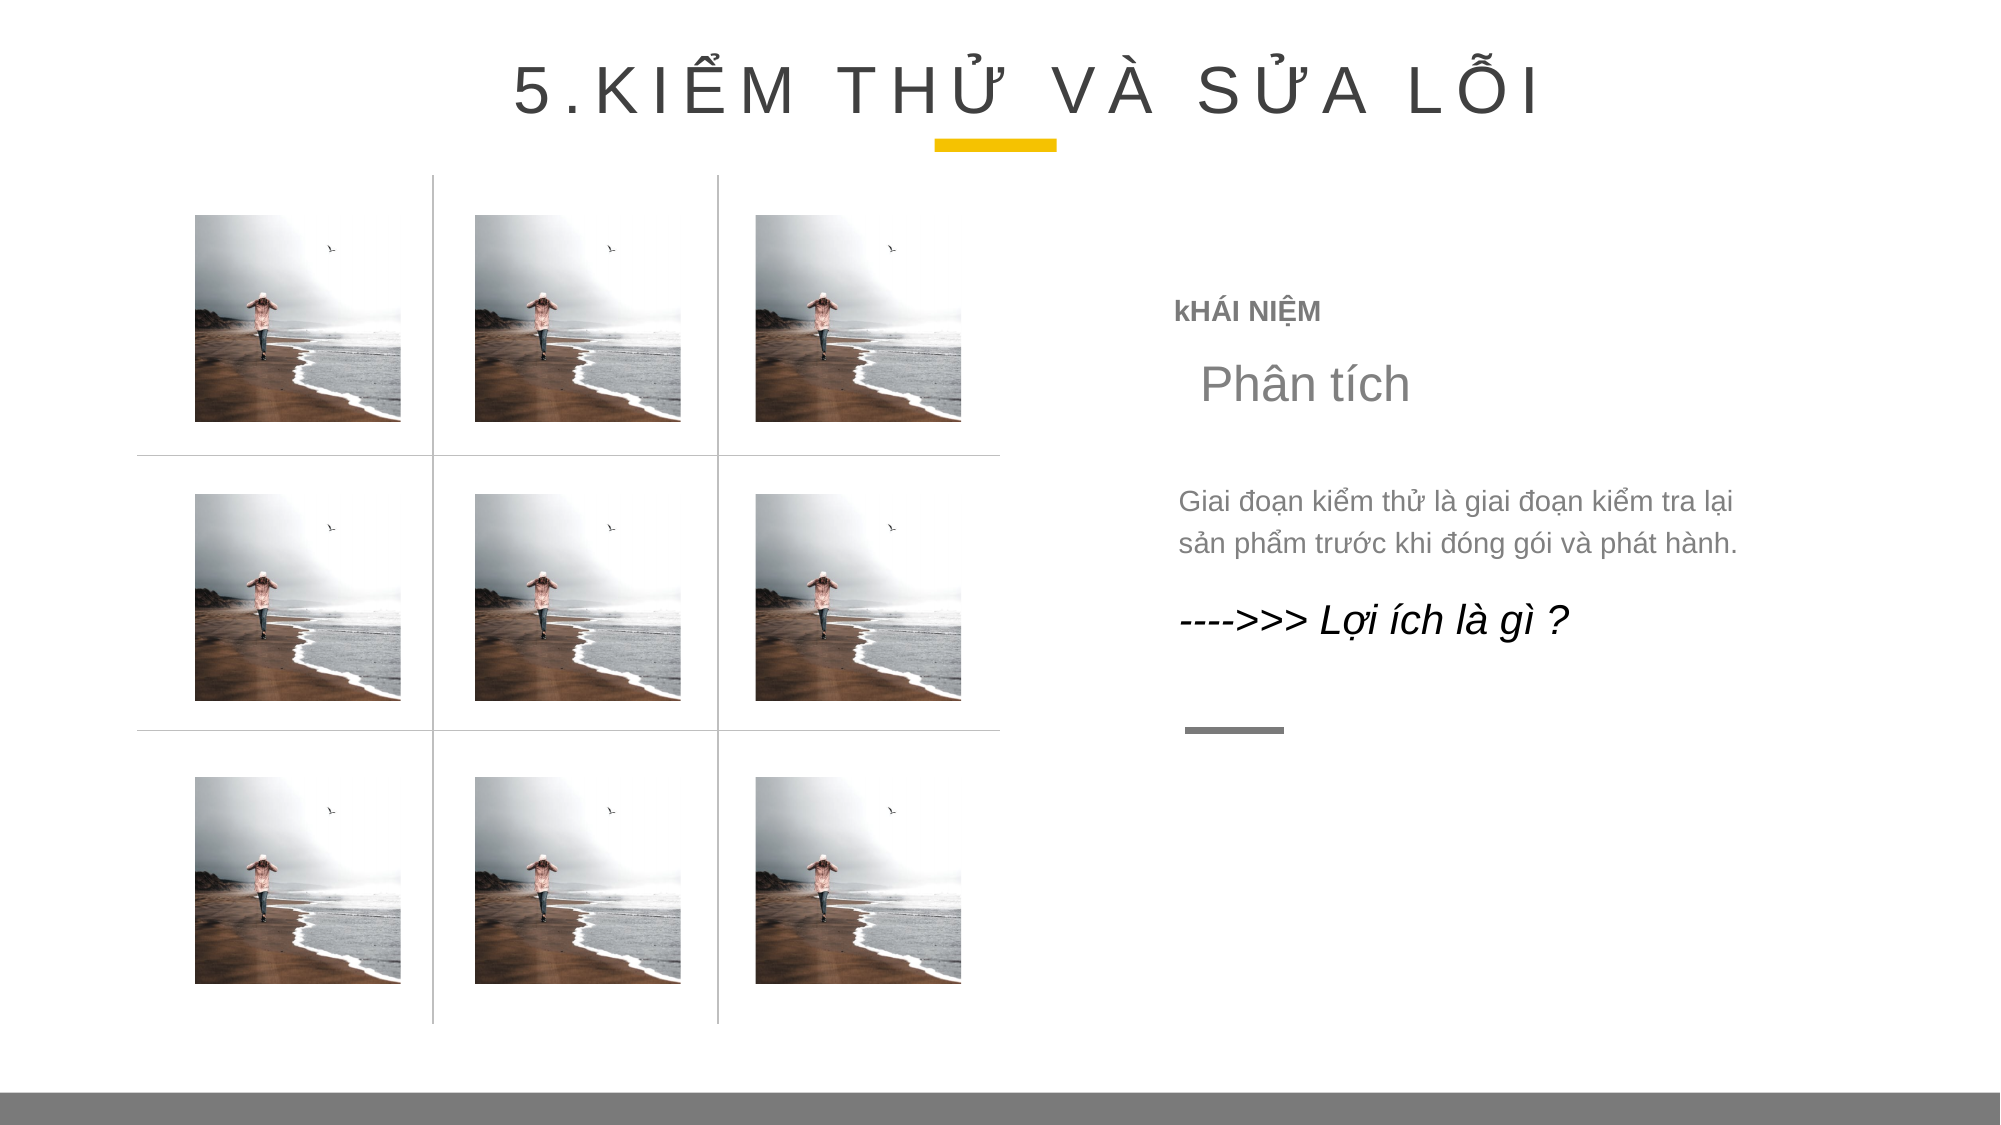

5.KIỂM THỬ VÀ SỬA LỖI

kHÁI NIỆM
Phân tích
Giai đoạn kiểm thử là giai đoạn kiểm tra lại sản phẩm trước khi đóng gói và phát hành.

---->>> Lợi ích là gì ?